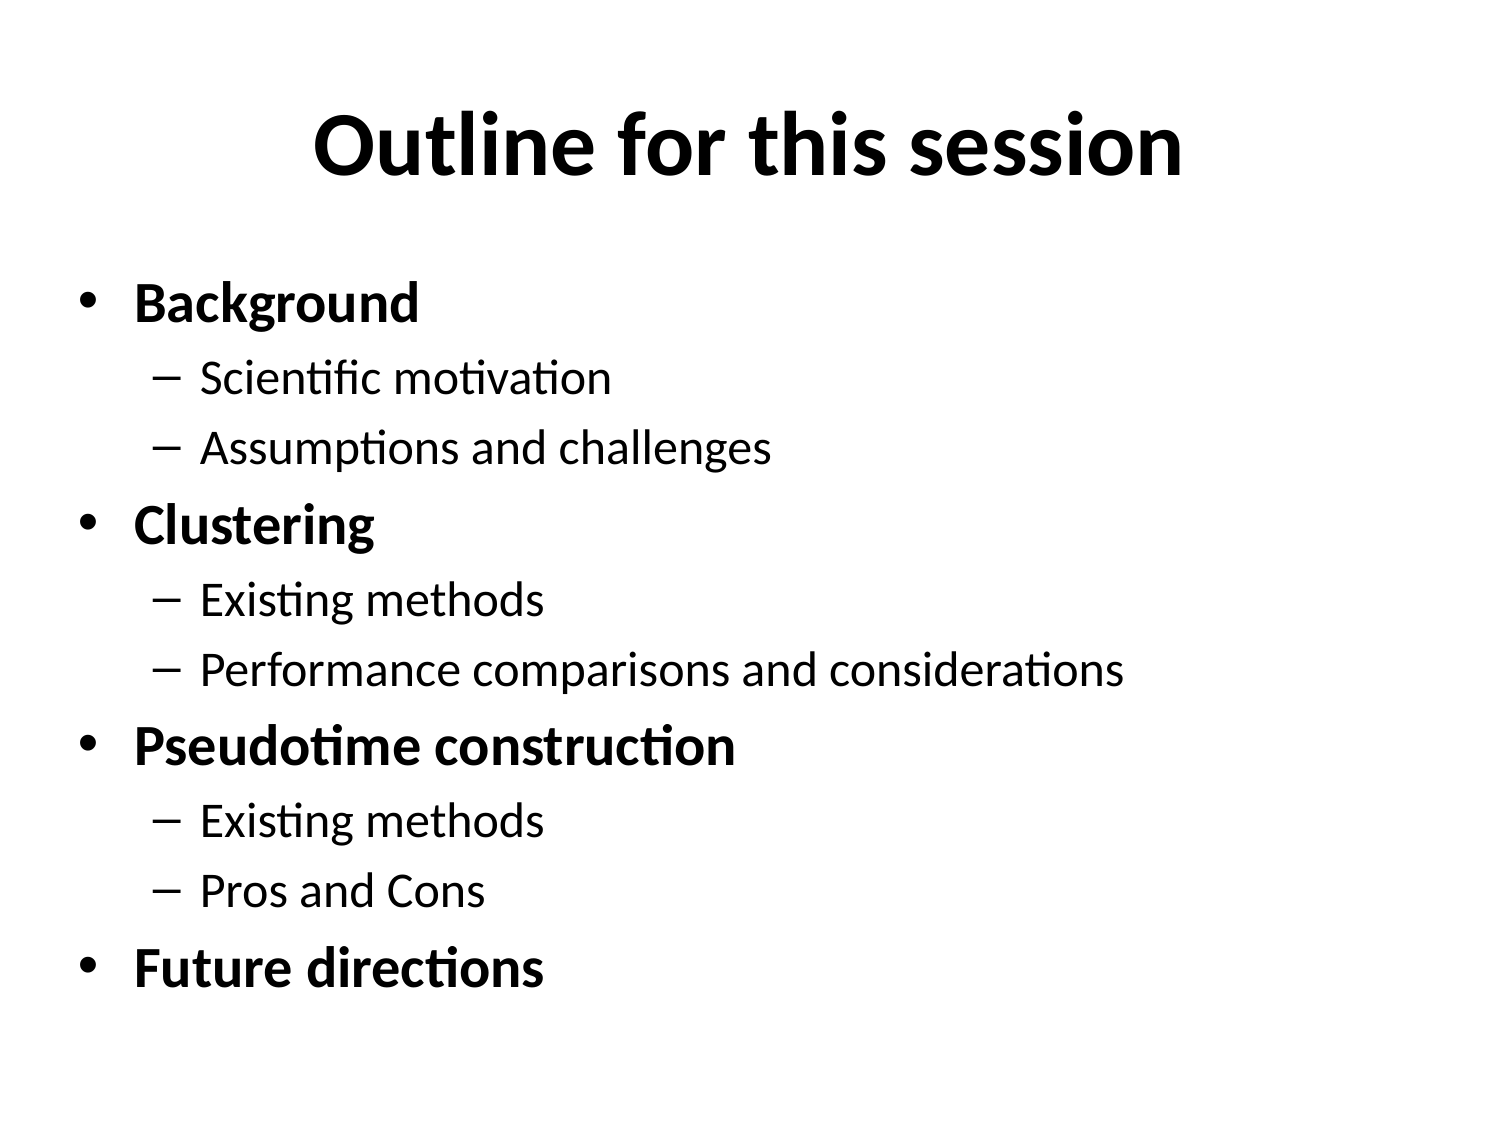

# Outline for this session
Background
Scientific motivation
Assumptions and challenges
Clustering
Existing methods
Performance comparisons and considerations
Pseudotime construction
Existing methods
Pros and Cons
Future directions